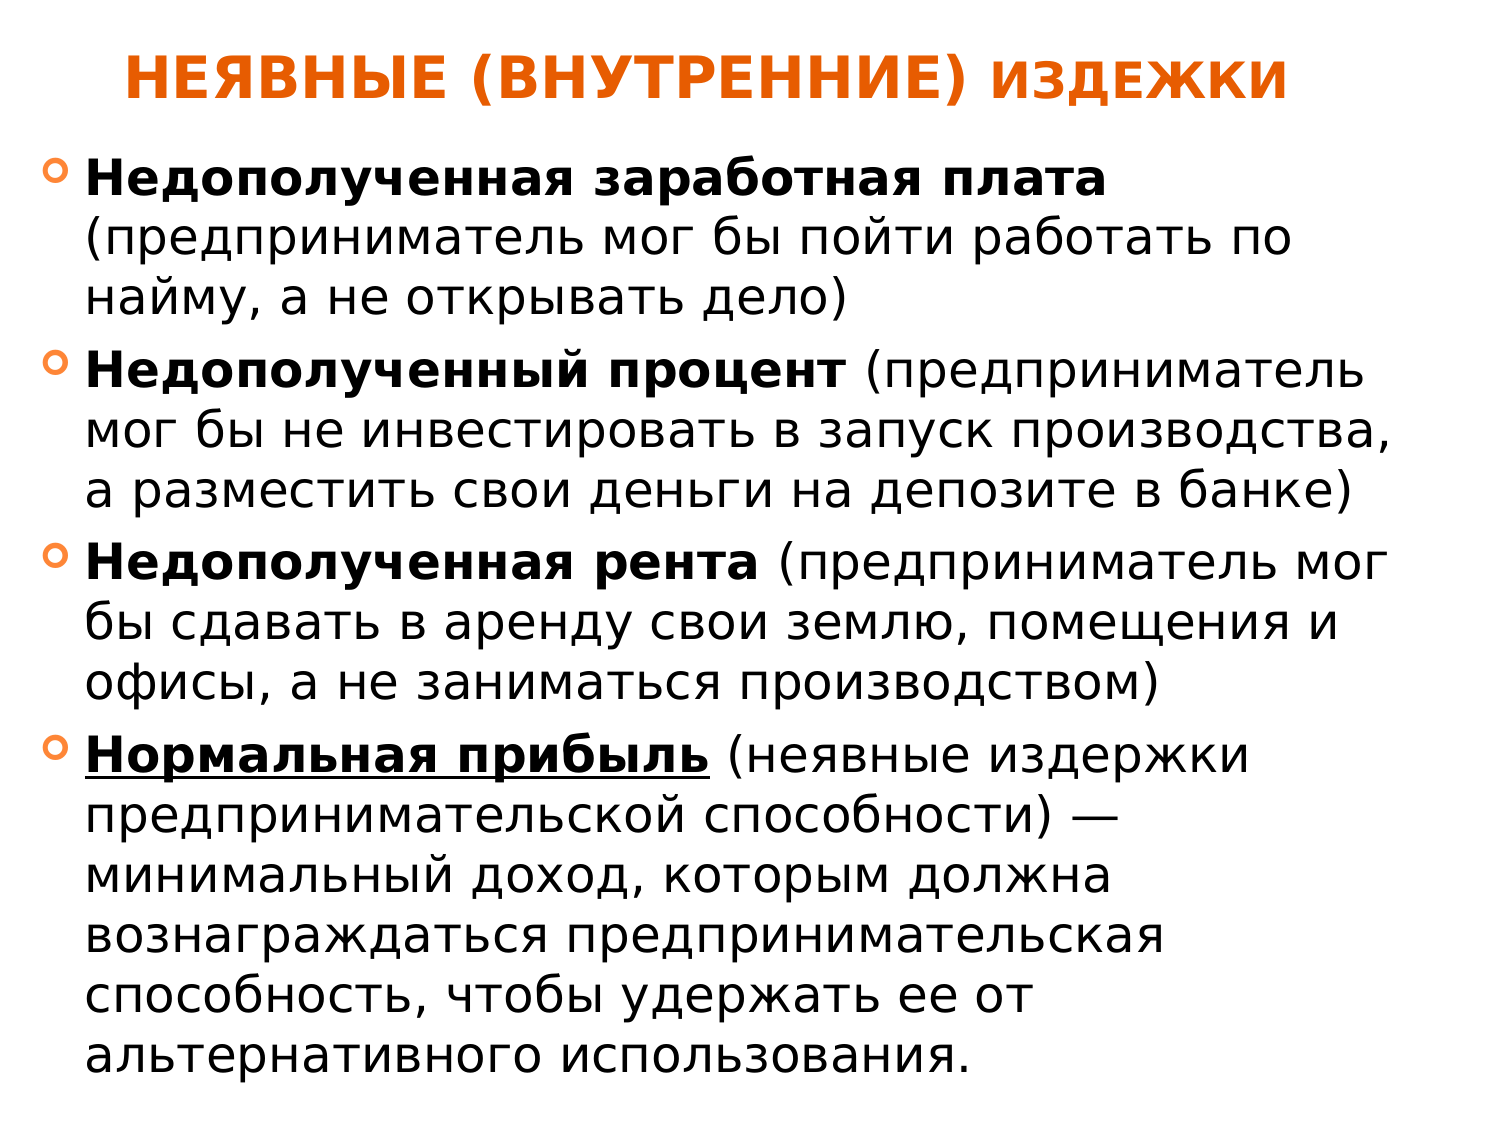

# НЕЯВНЫЕ (ВНУТРЕННИЕ) ИЗДЕЖКИ
Недополученная заработная плата (предприниматель мог бы пойти работать по найму, а не открывать дело)
Недополученный процент (предприниматель мог бы не инвестировать в запуск производства, а разместить свои деньги на депозите в банке)
Недополученная рента (предприниматель мог бы сдавать в аренду свои землю, помещения и офисы, а не заниматься производством)
Нормальная прибыль (неявные издержки предпринимательской способности) — минимальный доход, которым должна вознаграждаться предпринимательская способность, чтобы удержать ее от альтернативного использования.